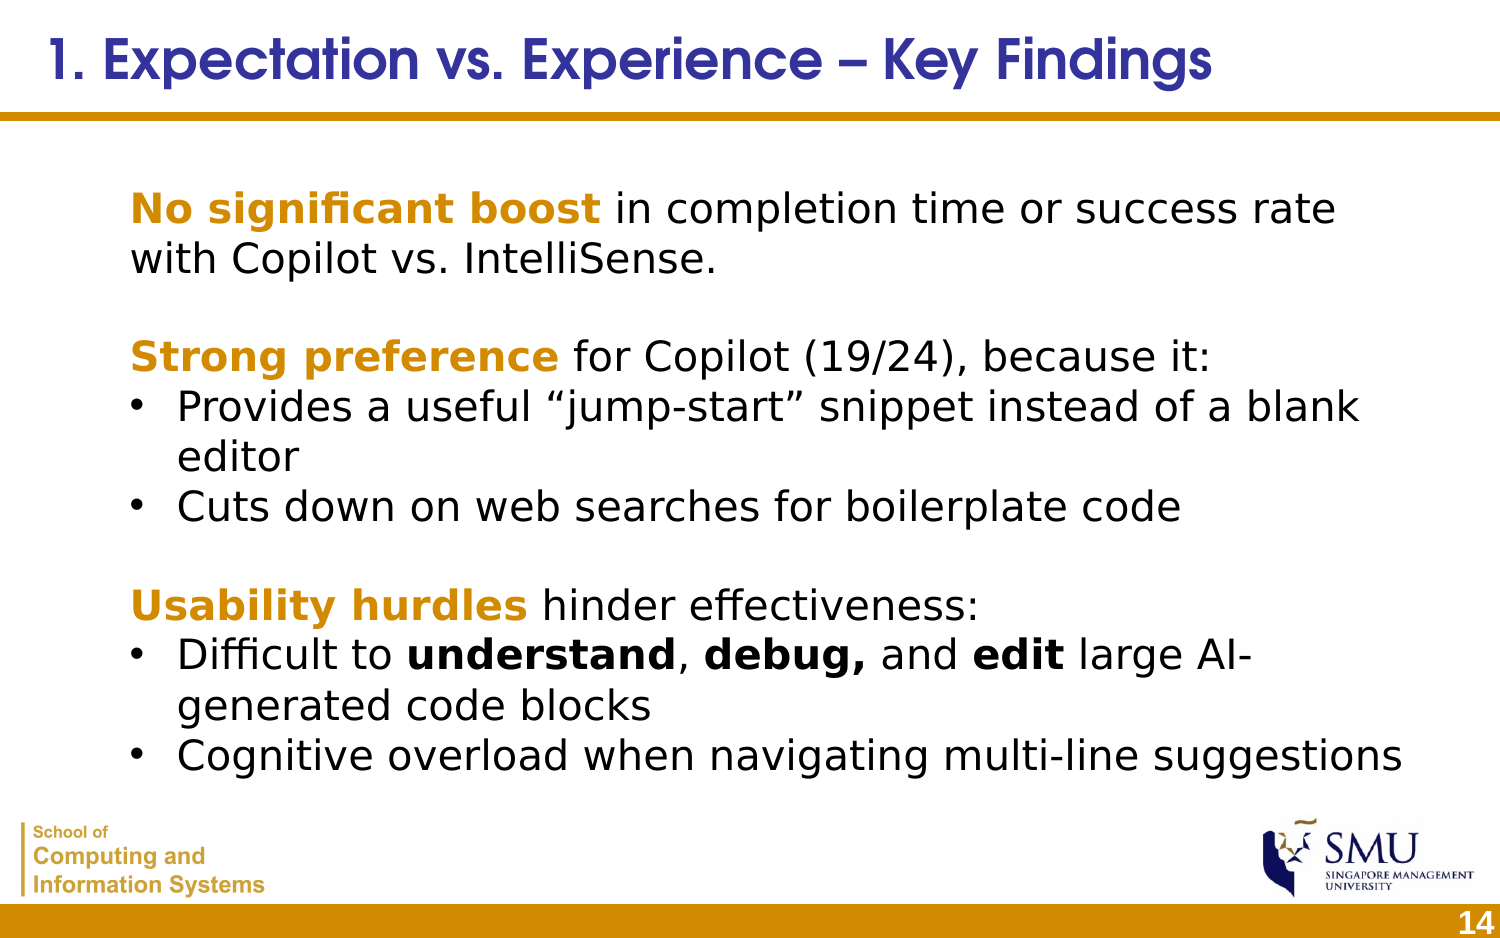

# 1. Expectation vs. Experience – Key Findings
No significant boost in completion time or success rate with Copilot vs. IntelliSense.
Strong preference for Copilot (19/24), because it:
Provides a useful “jump-start” snippet instead of a blank editor
Cuts down on web searches for boilerplate code
Usability hurdles hinder effectiveness:
Difficult to understand, debug, and edit large AI-generated code blocks
Cognitive overload when navigating multi-line suggestions
14